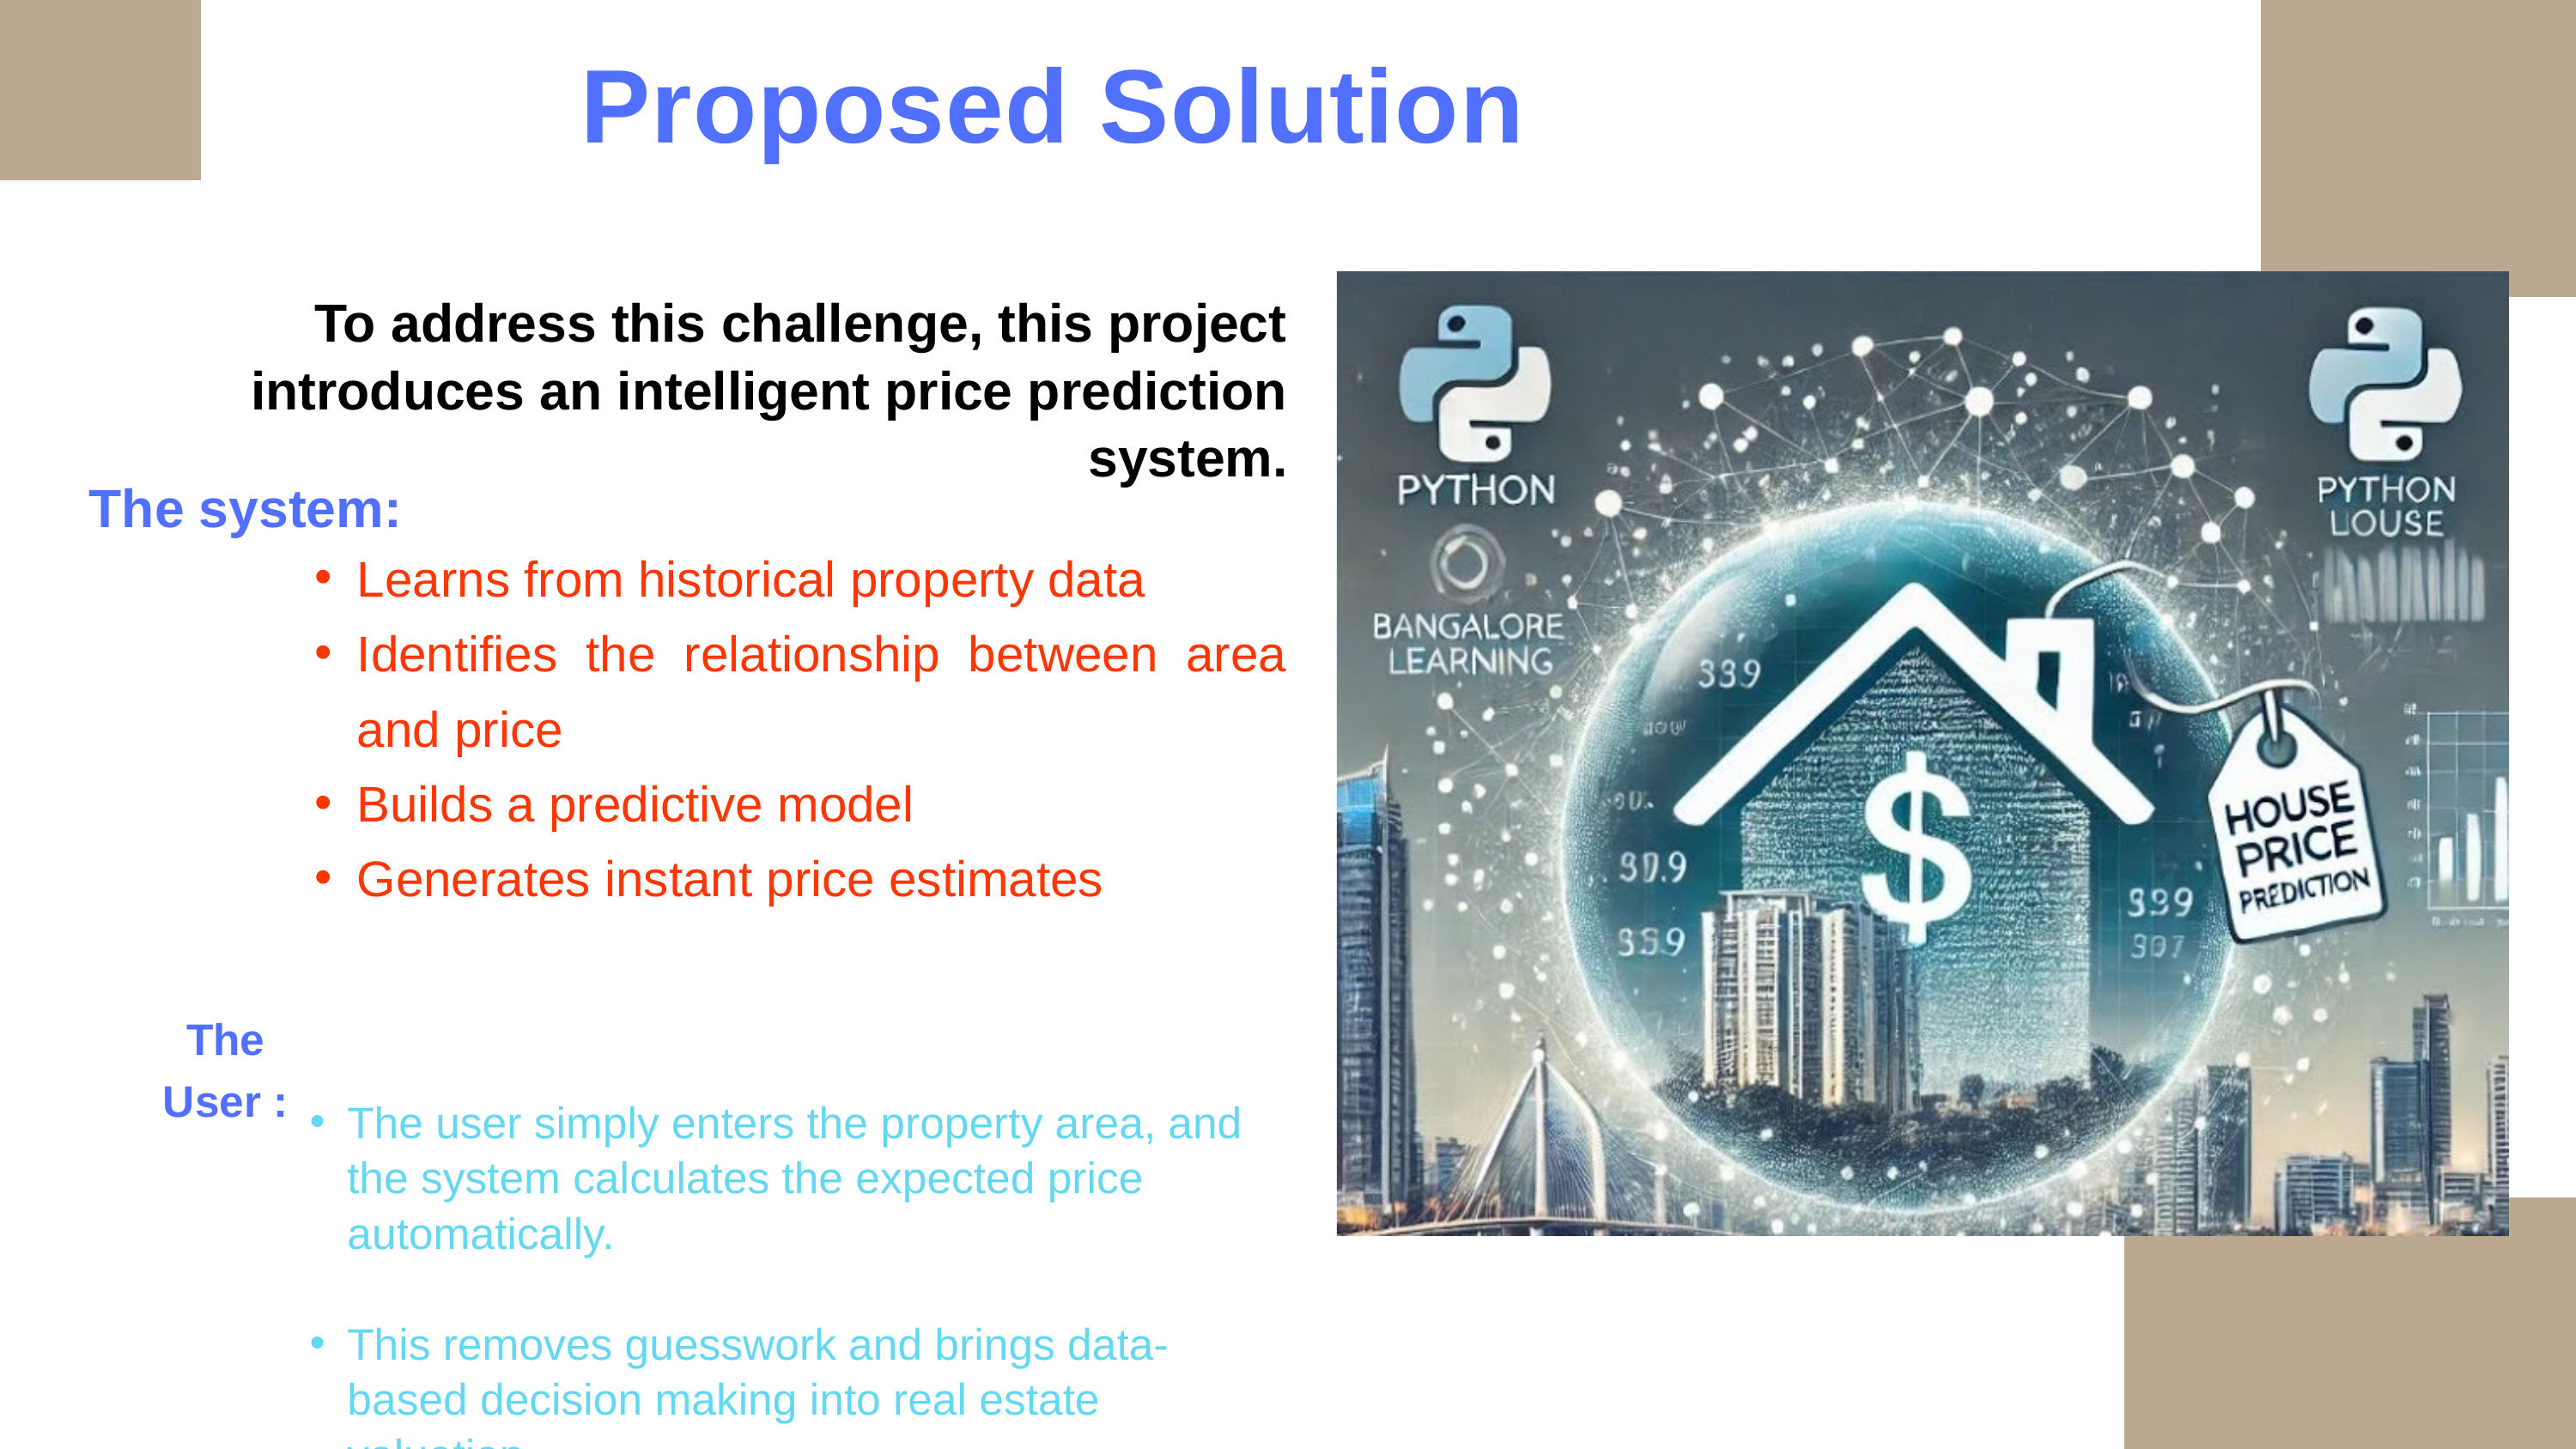

Proposed Solution

To address this challenge, this project introduces an intelligent price prediction system.
The system:
Learns from historical property data
Identifies the relationship between area and price
Builds a predictive model
Generates instant price estimates

The User :
The user simply enters the property area, and the system calculates the expected price automatically.

This removes guesswork and brings data-based decision making into real estate valuation.